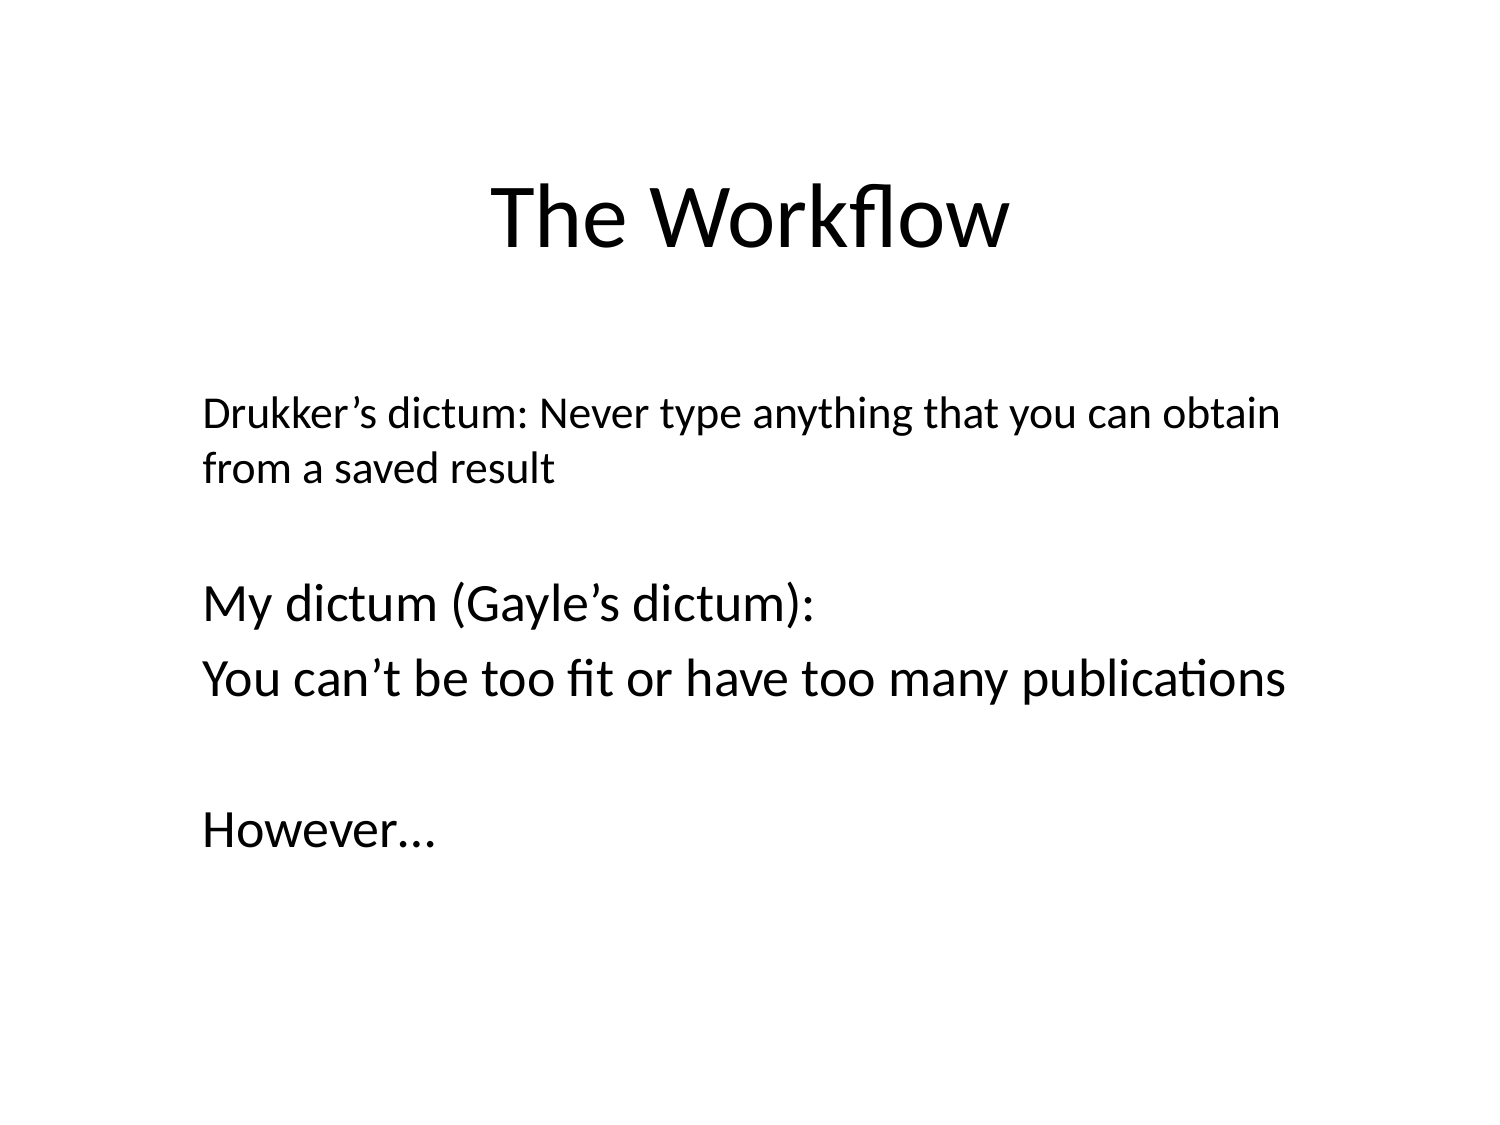

# The Workflow
Drukker’s dictum: Never type anything that you can obtain from a saved result

My dictum (Gayle’s dictum):
You can’t be too fit or have too many publications

However…